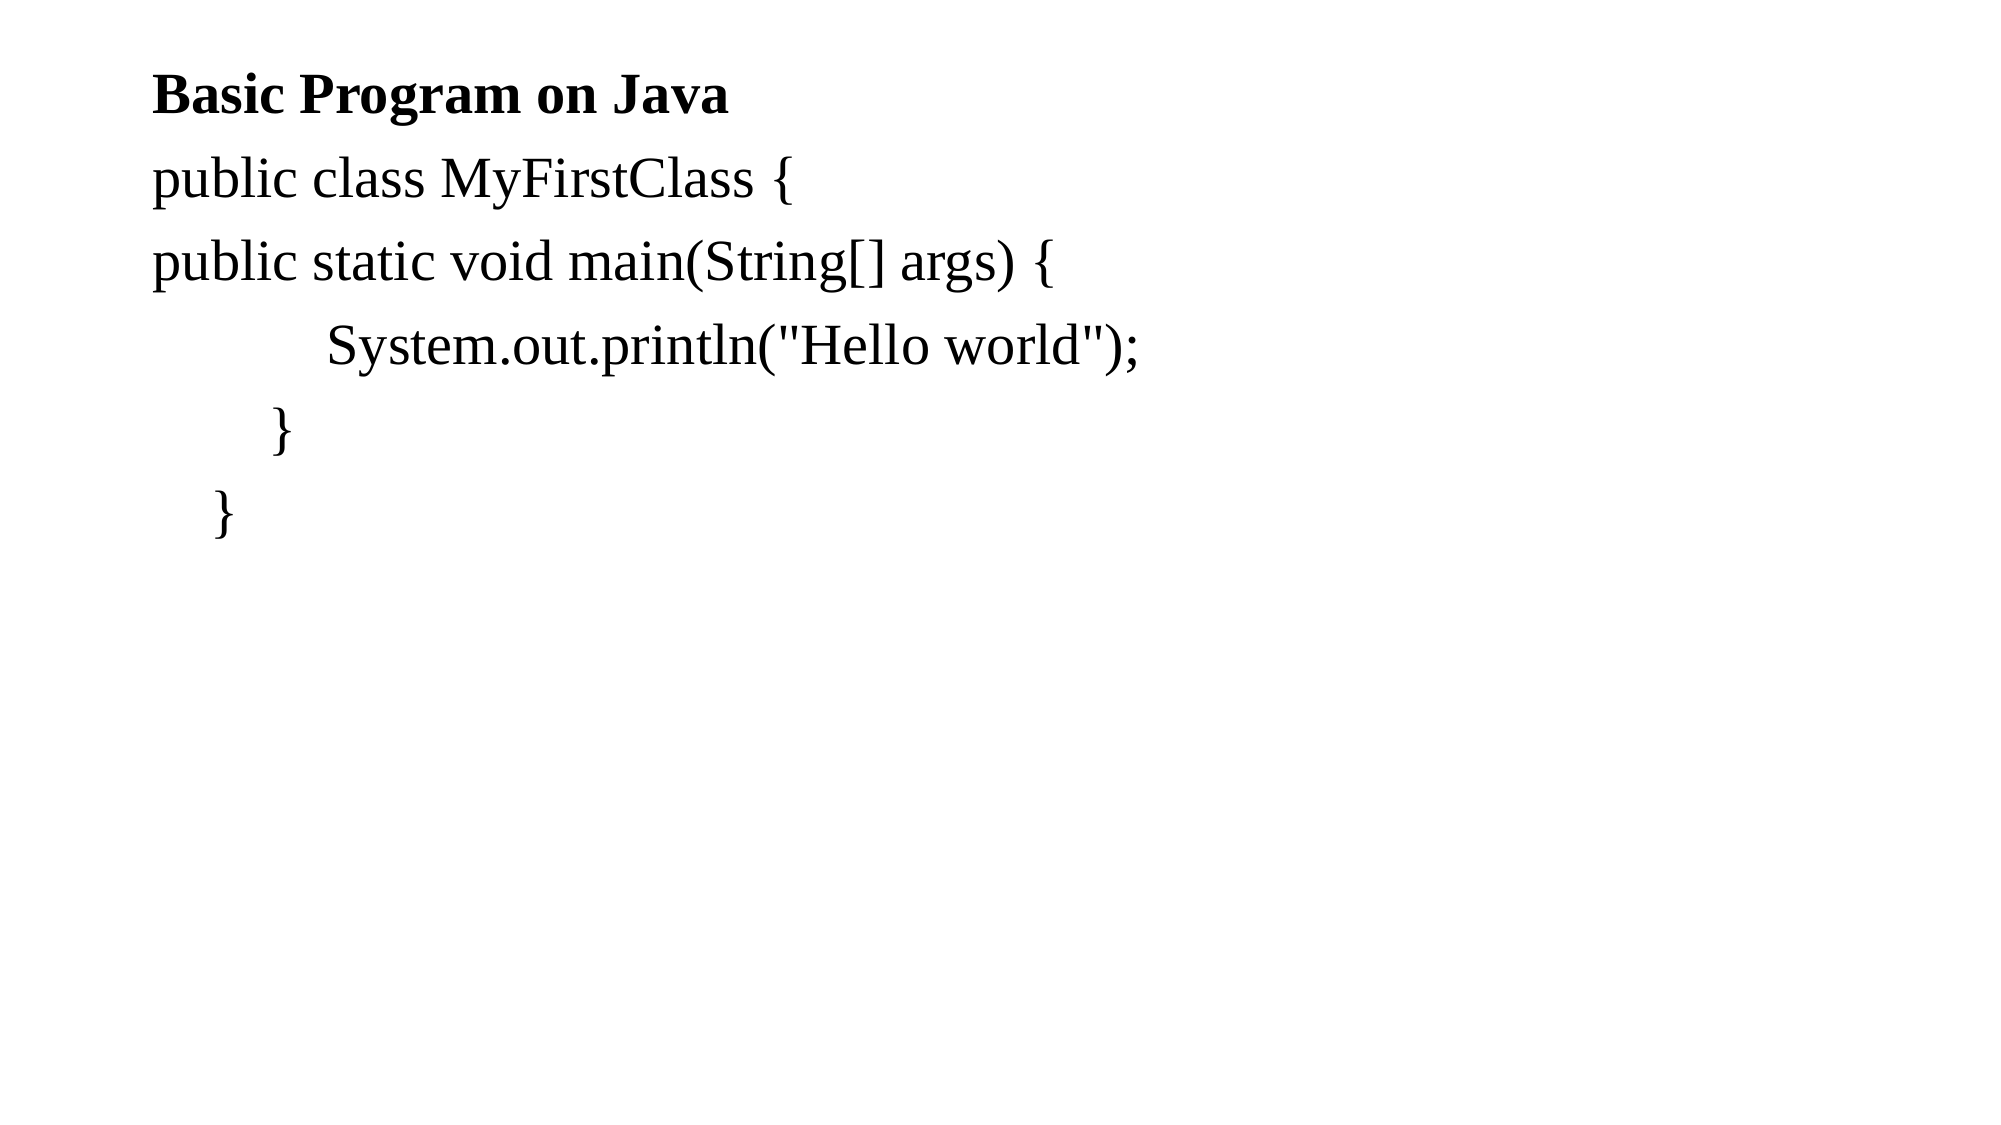

Basic Program on Java
public class MyFirstClass {
public static void main(String[] args) {
            System.out.println("Hello world");
        }
    }